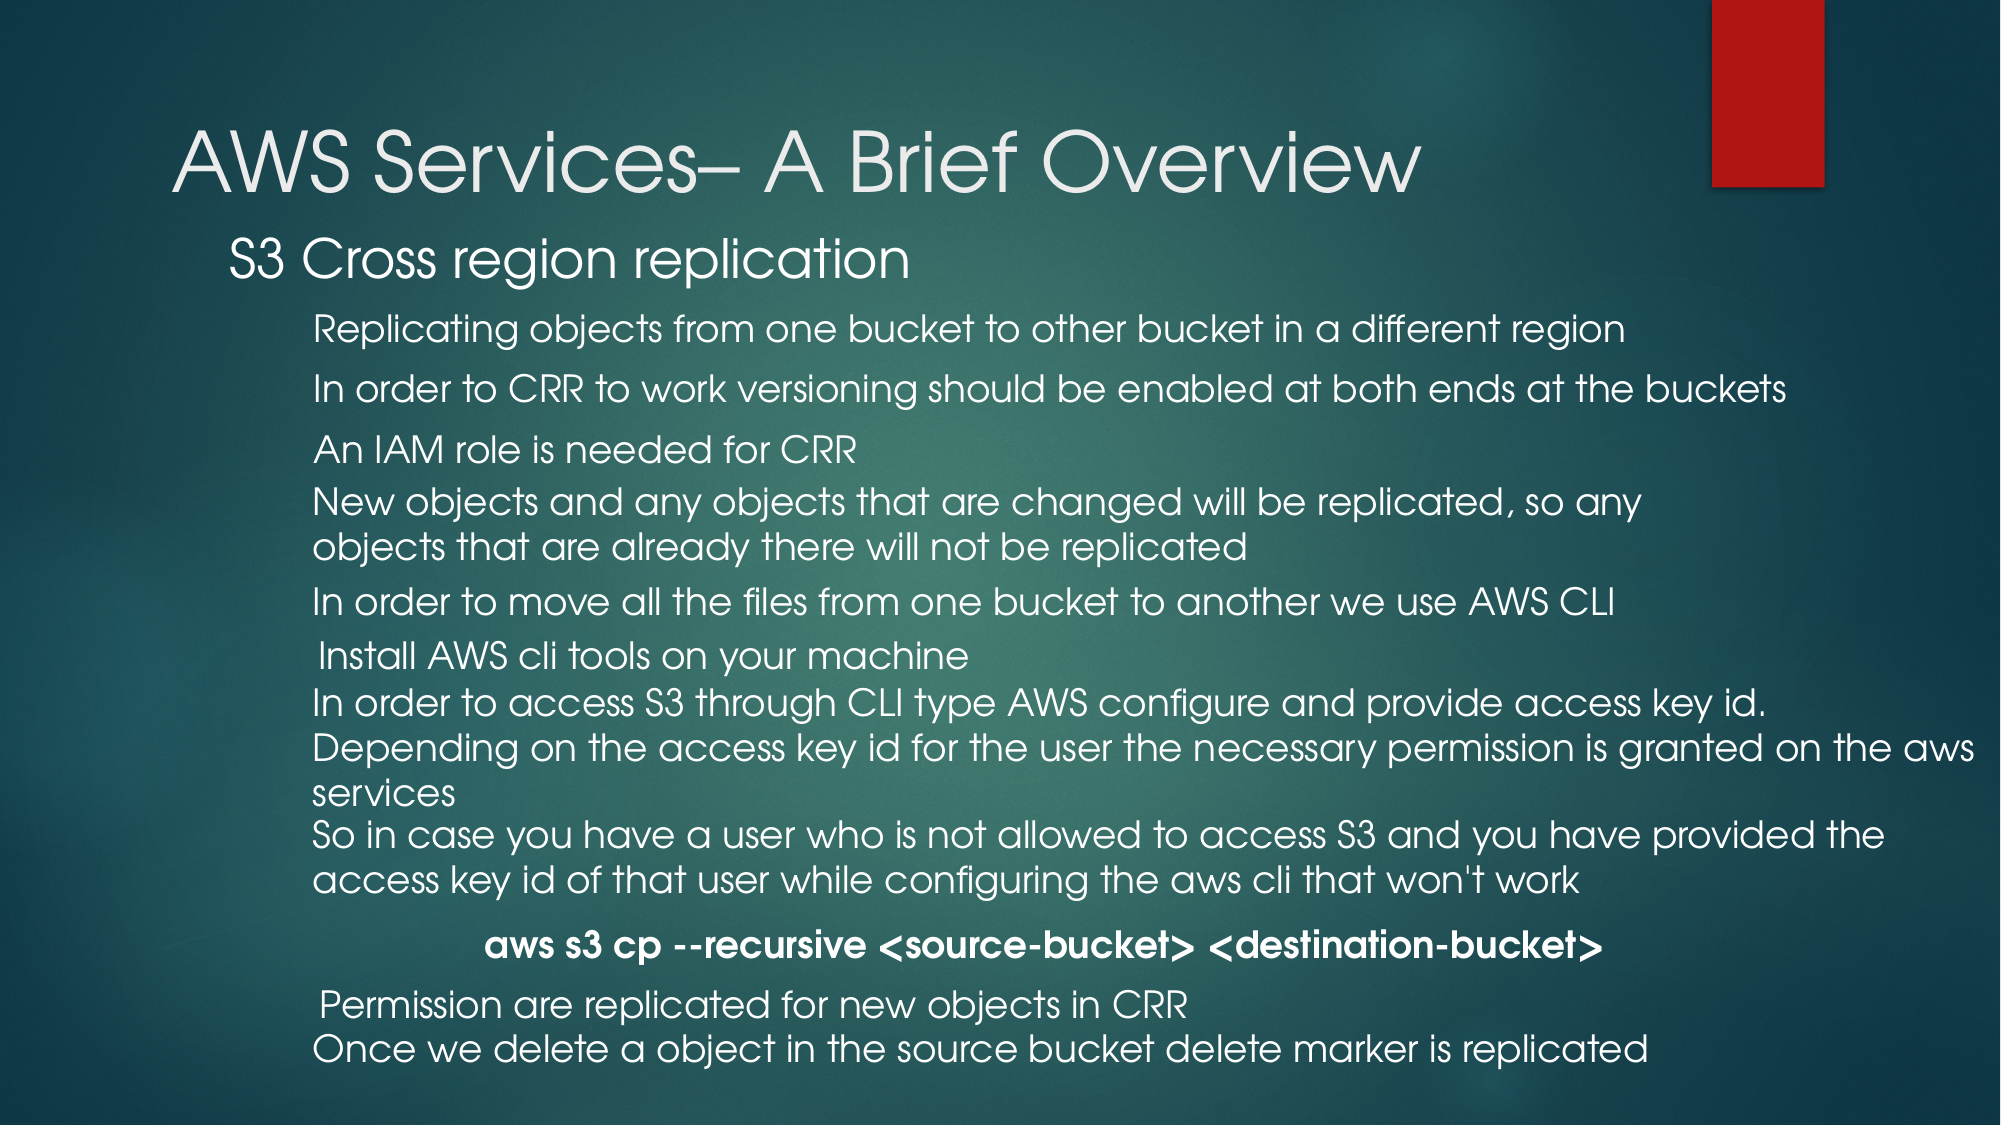

# AWS Services– A Brief Overview
S3 Cross region replication
Replicating objects from one bucket to other bucket in a different region
In order to CRR to work versioning should be enabled at both ends at the buckets
An IAM role is needed for CRR
New objects and any objects that are changed will be replicated, so any objects that are already there will not be replicated
In order to move all the files from one bucket to another we use AWS CLI
Install AWS cli tools on your machine
In order to access S3 through CLI type AWS configure and provide access key id. Depending on the access key id for the user the necessary permission is granted on the aws services
So in case you have a user who is not allowed to access S3 and you have provided the access key id of that user while configuring the aws cli that won't work
aws s3 cp --recursive <source-bucket> <destination-bucket>
Permission are replicated for new objects in CRR
Once we delete a object in the source bucket delete marker is replicated